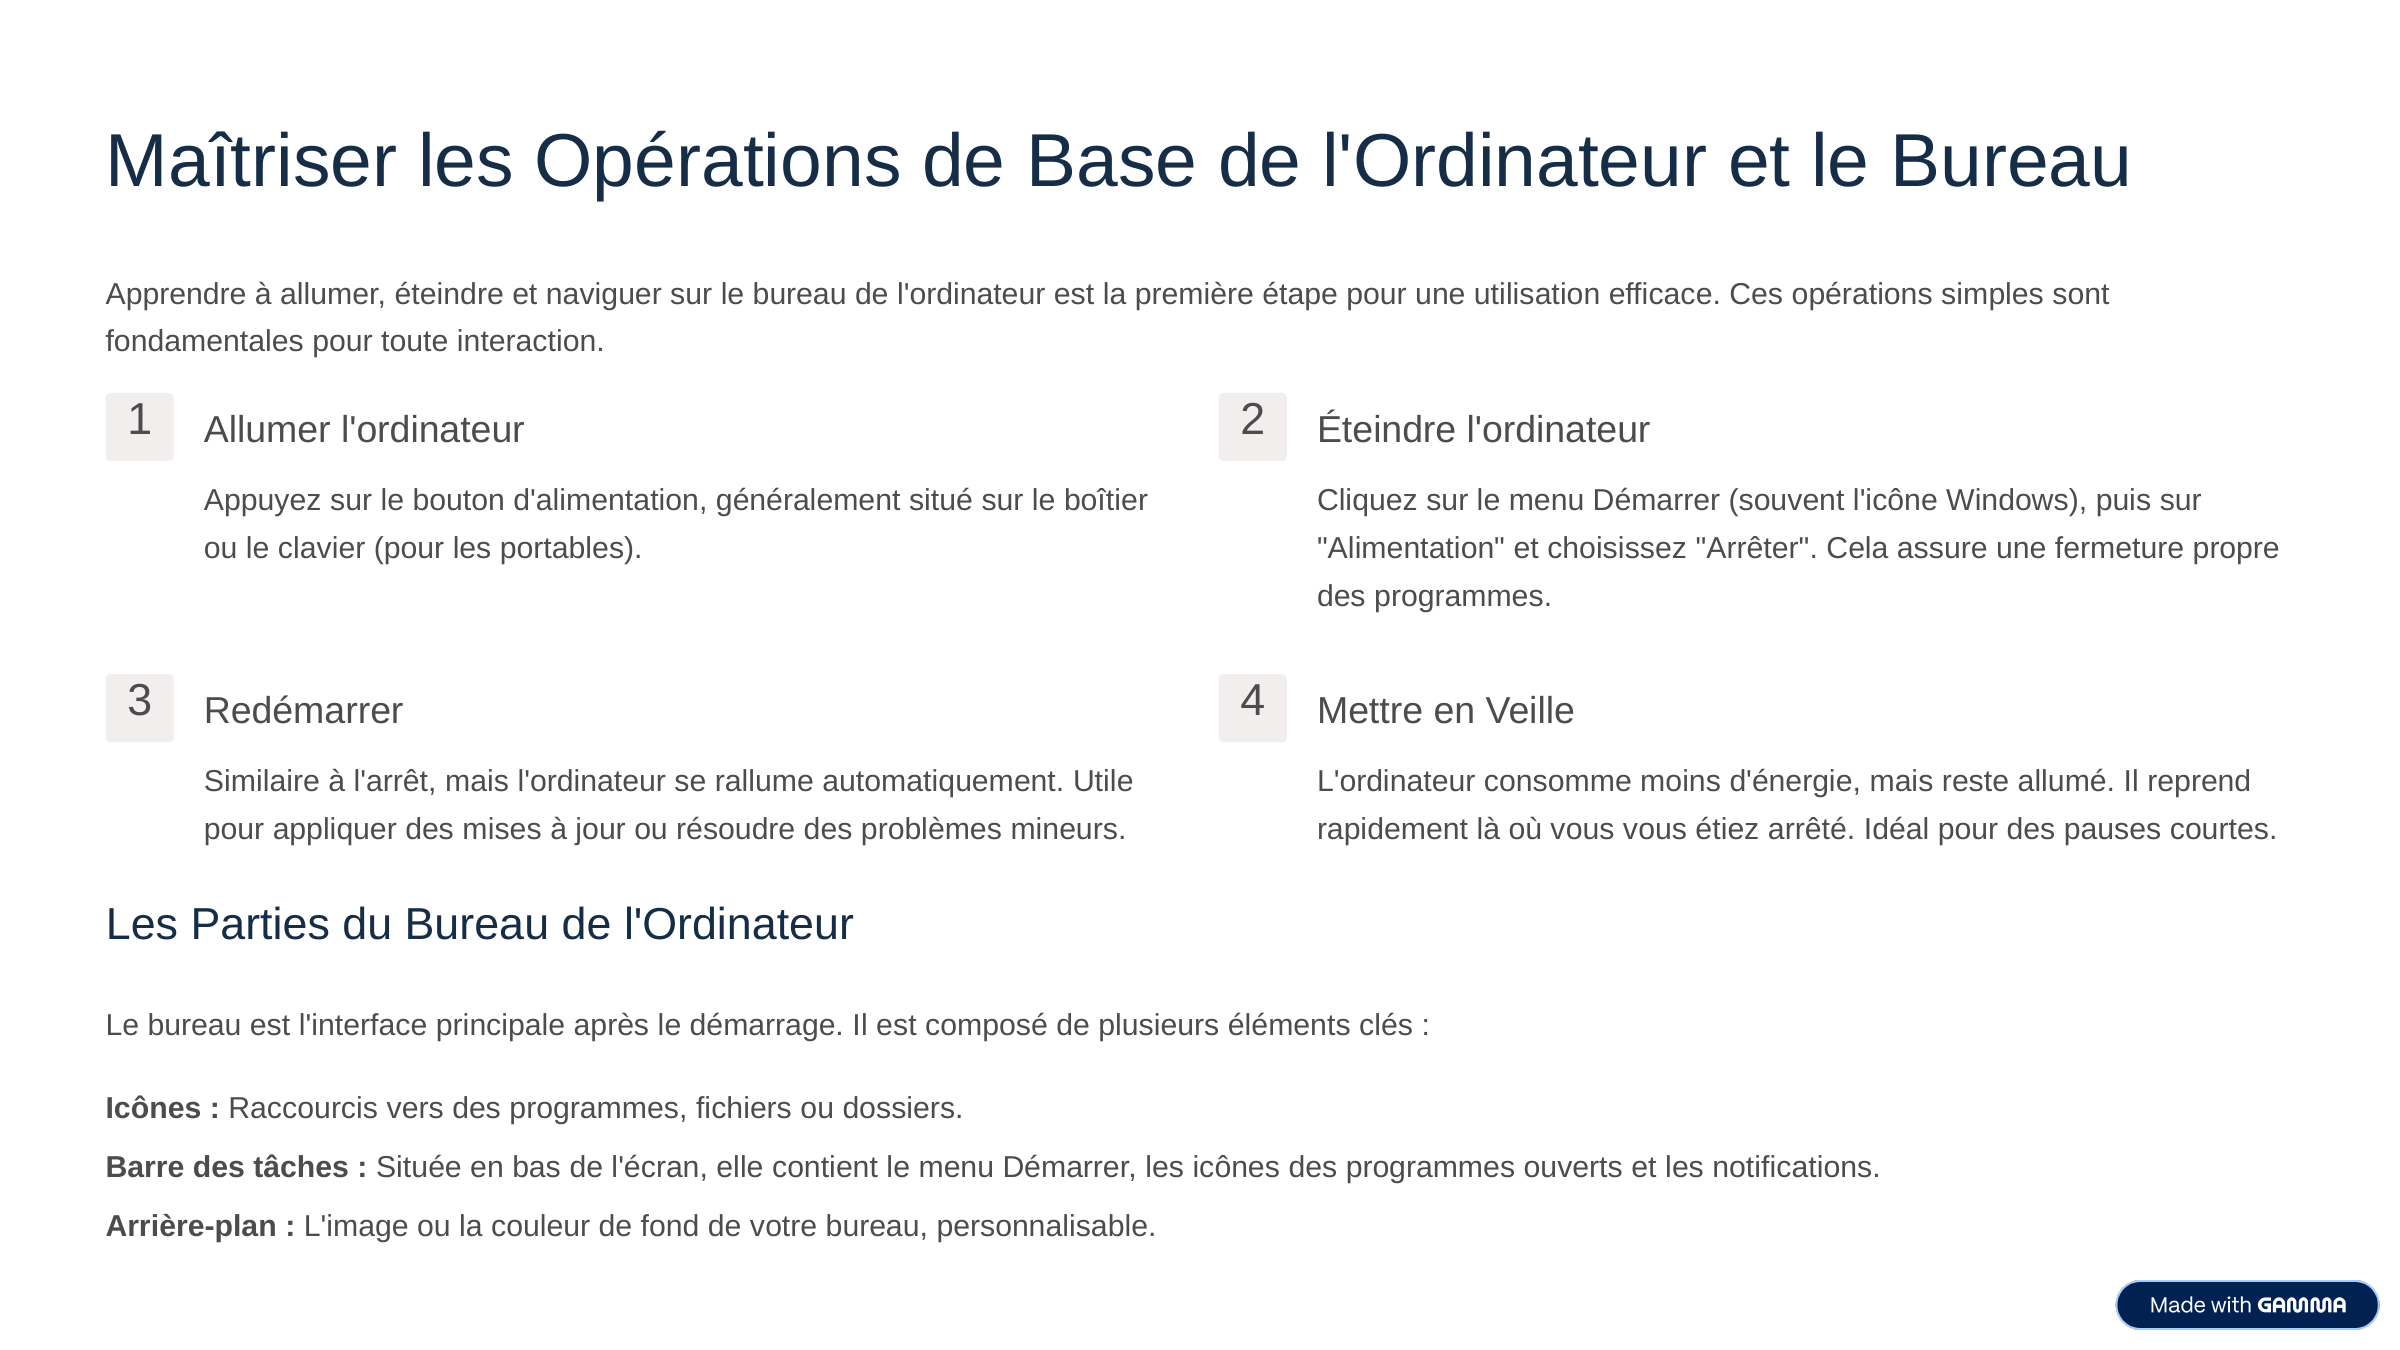

Maîtriser les Opérations de Base de l'Ordinateur et le Bureau
Apprendre à allumer, éteindre et naviguer sur le bureau de l'ordinateur est la première étape pour une utilisation efficace. Ces opérations simples sont fondamentales pour toute interaction.

1
2
Allumer l'ordinateur
Éteindre l'ordinateur
Appuyez sur le bouton d'alimentation, généralement situé sur le boîtier ou le clavier (pour les portables).
Cliquez sur le menu Démarrer (souvent l'icône Windows), puis sur "Alimentation" et choisissez "Arrêter". Cela assure une fermeture propre des programmes.

3
4
Redémarrer
Mettre en Veille
Similaire à l'arrêt, mais l'ordinateur se rallume automatiquement. Utile pour appliquer des mises à jour ou résoudre des problèmes mineurs.
L'ordinateur consomme moins d'énergie, mais reste allumé. Il reprend rapidement là où vous vous étiez arrêté. Idéal pour des pauses courtes.
Les Parties du Bureau de l'Ordinateur
Le bureau est l'interface principale après le démarrage. Il est composé de plusieurs éléments clés :
Icônes : Raccourcis vers des programmes, fichiers ou dossiers.
Barre des tâches : Située en bas de l'écran, elle contient le menu Démarrer, les icônes des programmes ouverts et les notifications.
Arrière-plan : L'image ou la couleur de fond de votre bureau, personnalisable.